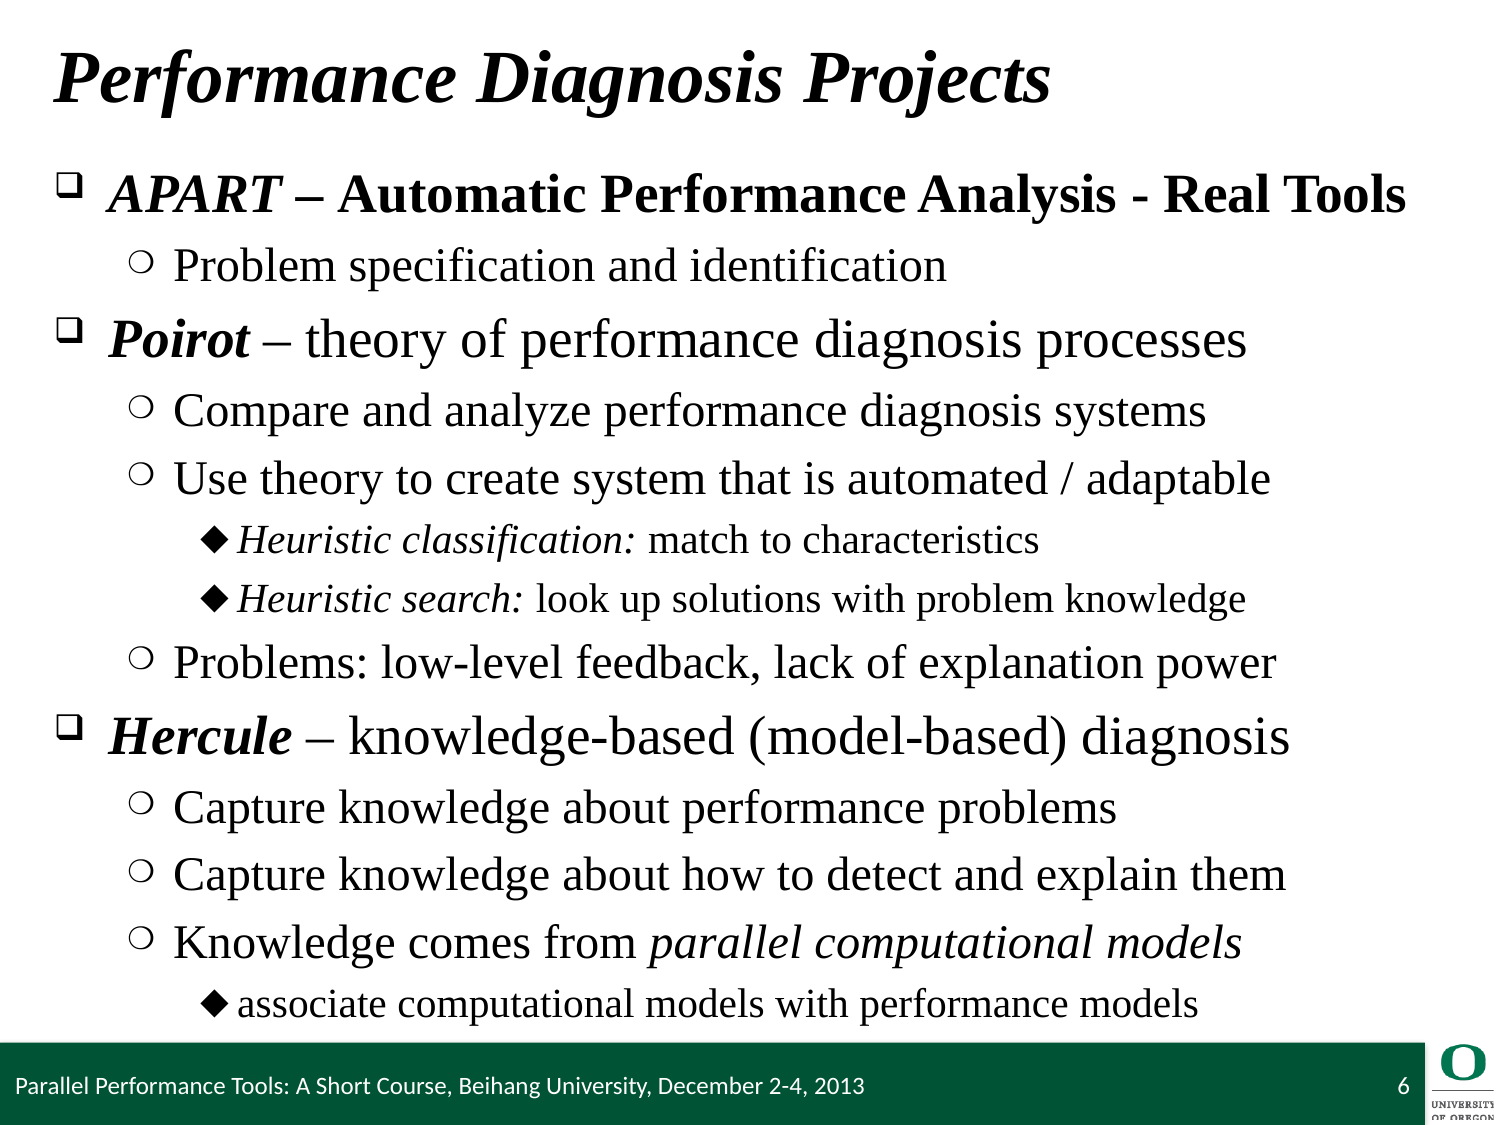

# Performance Diagnosis Projects
APART – Automatic Performance Analysis - Real Tools
Problem specification and identification
Poirot – theory of performance diagnosis processes
Compare and analyze performance diagnosis systems
Use theory to create system that is automated / adaptable
Heuristic classification: match to characteristics
Heuristic search: look up solutions with problem knowledge
Problems: low-level feedback, lack of explanation power
Hercule – knowledge-based (model-based) diagnosis
Capture knowledge about performance problems
Capture knowledge about how to detect and explain them
Knowledge comes from parallel computational models
associate computational models with performance models
Parallel Performance Tools: A Short Course, Beihang University, December 2-4, 2013
6